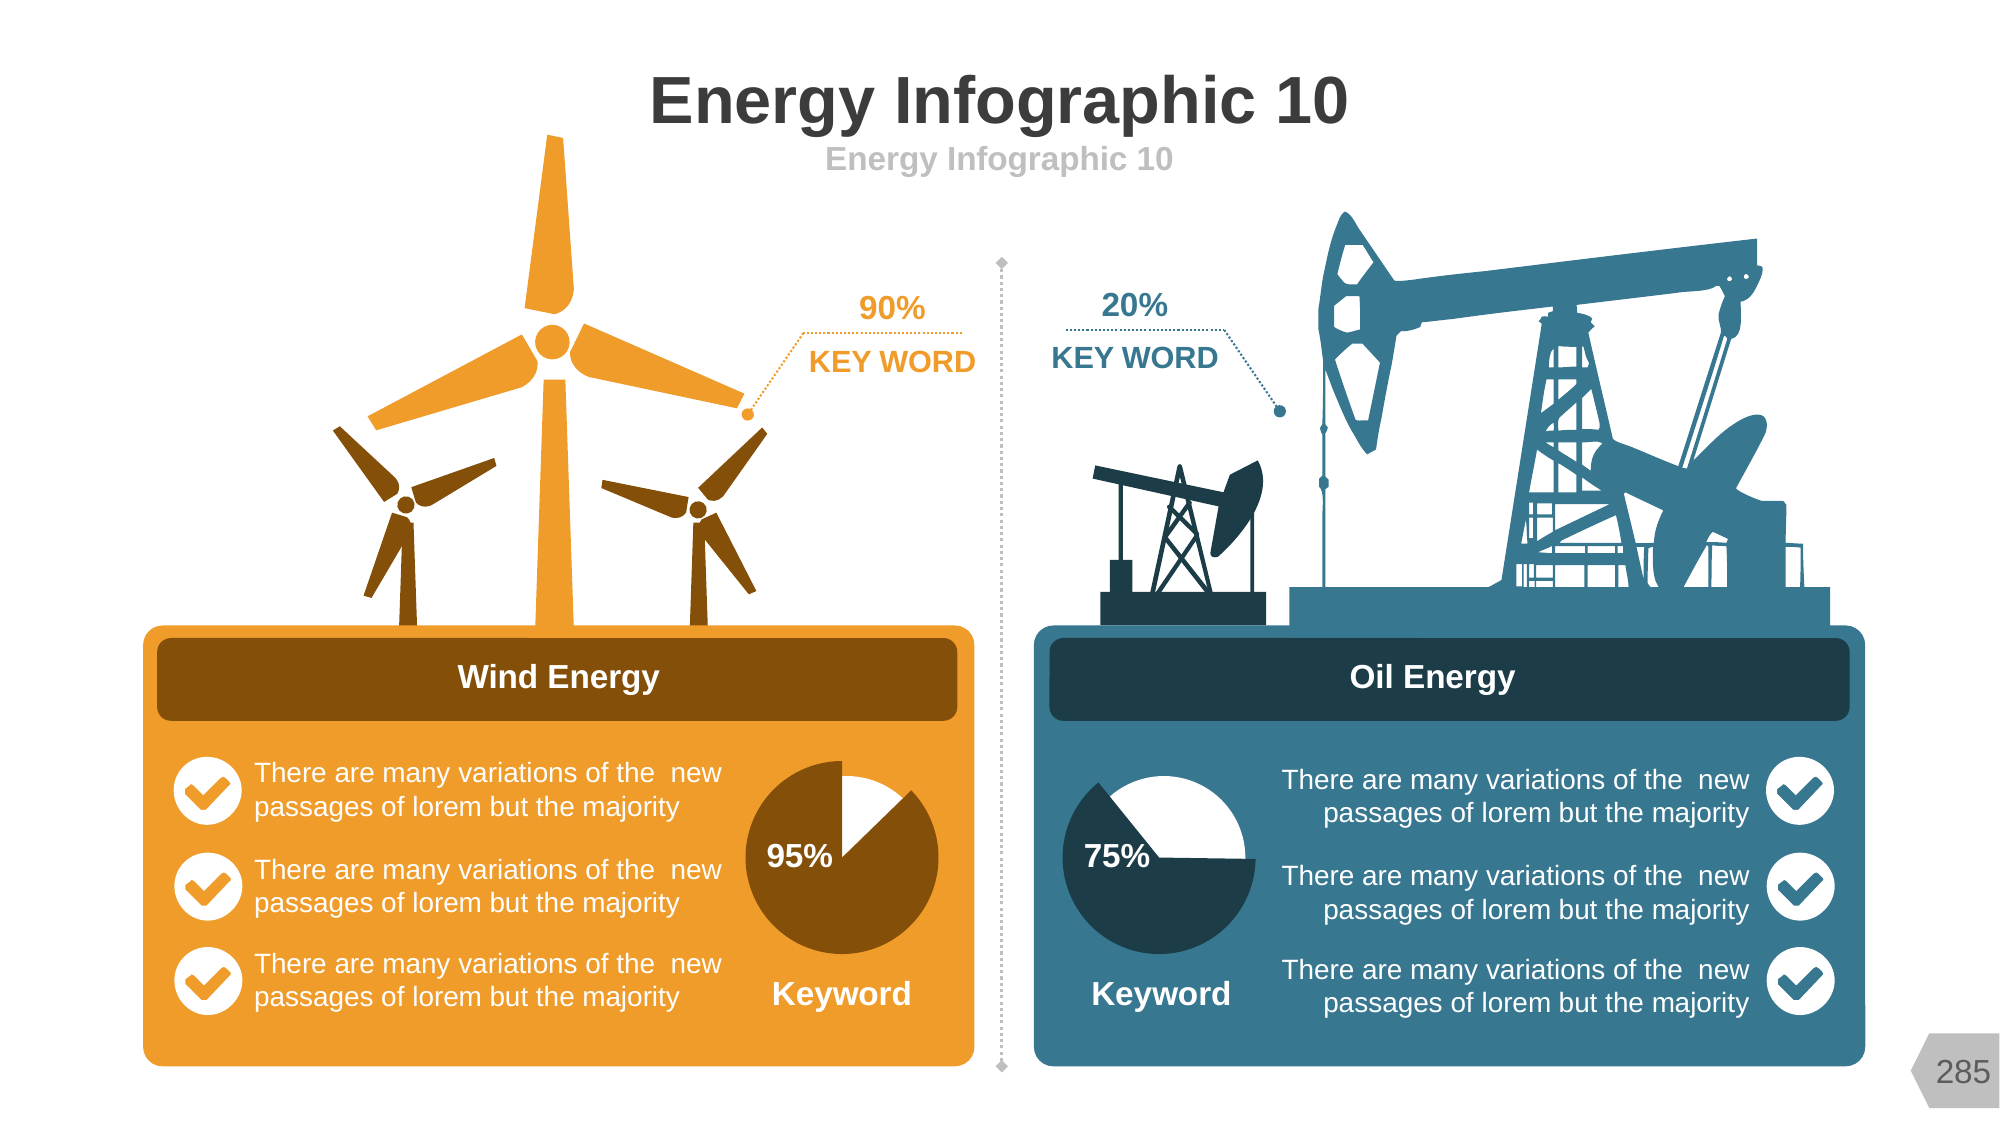

# Energy Infographic 10
Energy Infographic 10

20%
KEY WORD
90%
KEY WORD

Wind Energy

Oil Energy
There are many variations of the  new passages of lorem but the majority

95%

75%
There are many variations of the  new passages of lorem but the majority
There are many variations of the  new passages of lorem but the majority

There are many variations of the  new passages of lorem but the majority
There are many variations of the  new passages of lorem but the majority

There are many variations of the  new passages of lorem but the majority
Keyword
Keyword